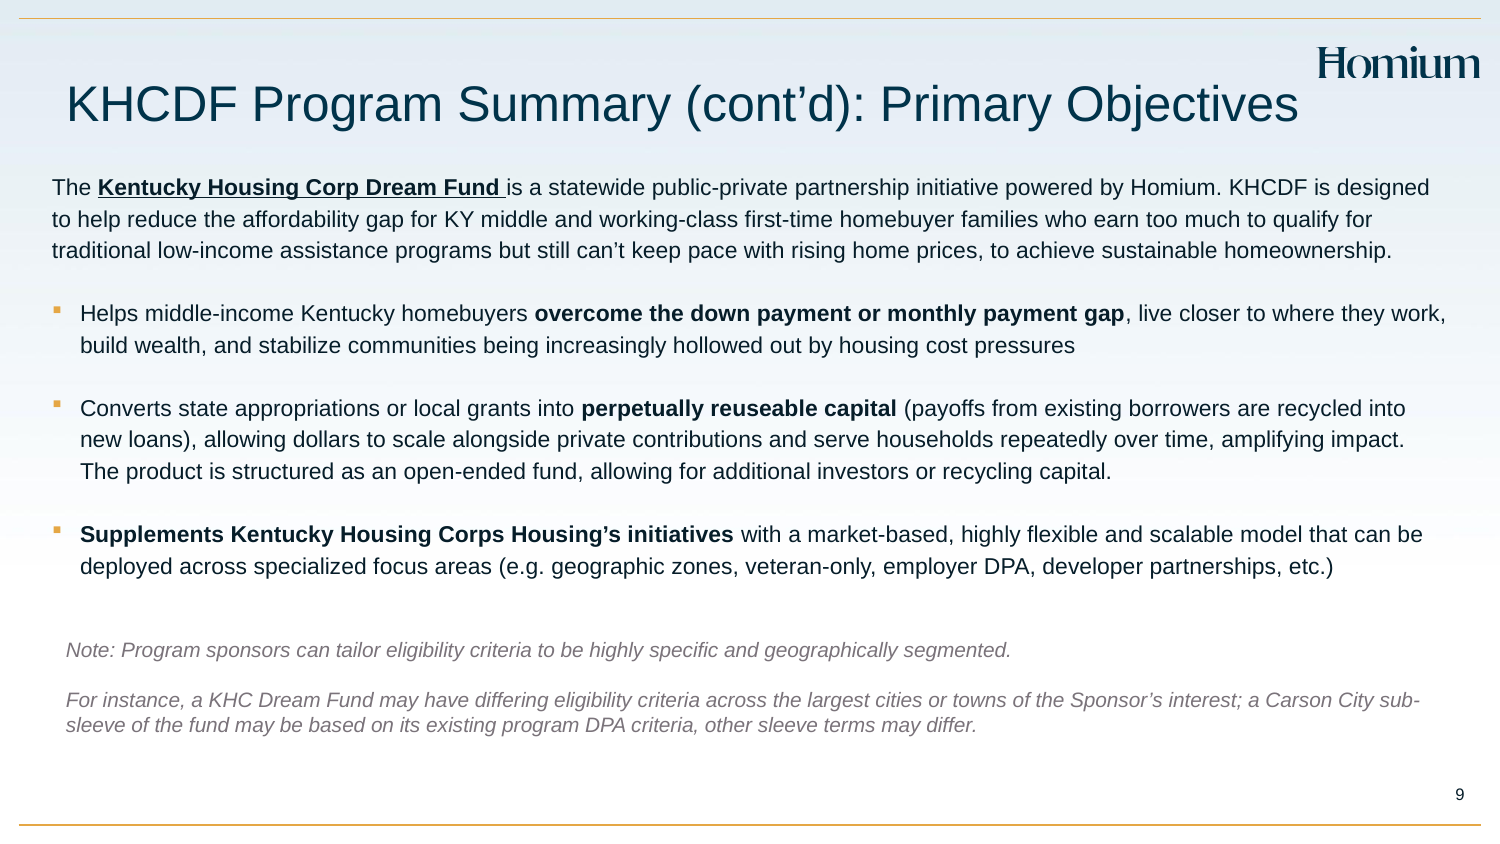

KHCDF Program Summary (cont’d): Primary Objectives
The Kentucky Housing Corp Dream Fund is a statewide public-private partnership initiative powered by Homium. KHCDF is designed to help reduce the affordability gap for KY middle and working-class first-time homebuyer families who earn too much to qualify for traditional low-income assistance programs but still can’t keep pace with rising home prices, to achieve sustainable homeownership.

Helps middle-income Kentucky homebuyers overcome the down payment or monthly payment gap, live closer to where they work, build wealth, and stabilize communities being increasingly hollowed out by housing cost pressures

Converts state appropriations or local grants into perpetually reuseable capital (payoffs from existing borrowers are recycled into new loans), allowing dollars to scale alongside private contributions and serve households repeatedly over time, amplifying impact. The product is structured as an open-ended fund, allowing for additional investors or recycling capital.

Supplements Kentucky Housing Corps Housing’s initiatives with a market-based, highly flexible and scalable model that can be deployed across specialized focus areas (e.g. geographic zones, veteran-only, employer DPA, developer partnerships, etc.)
Note: Program sponsors can tailor eligibility criteria to be highly specific and geographically segmented.

For instance, a KHC Dream Fund may have differing eligibility criteria across the largest cities or towns of the Sponsor’s interest; a Carson City sub-sleeve of the fund may be based on its existing program DPA criteria, other sleeve terms may differ.
9